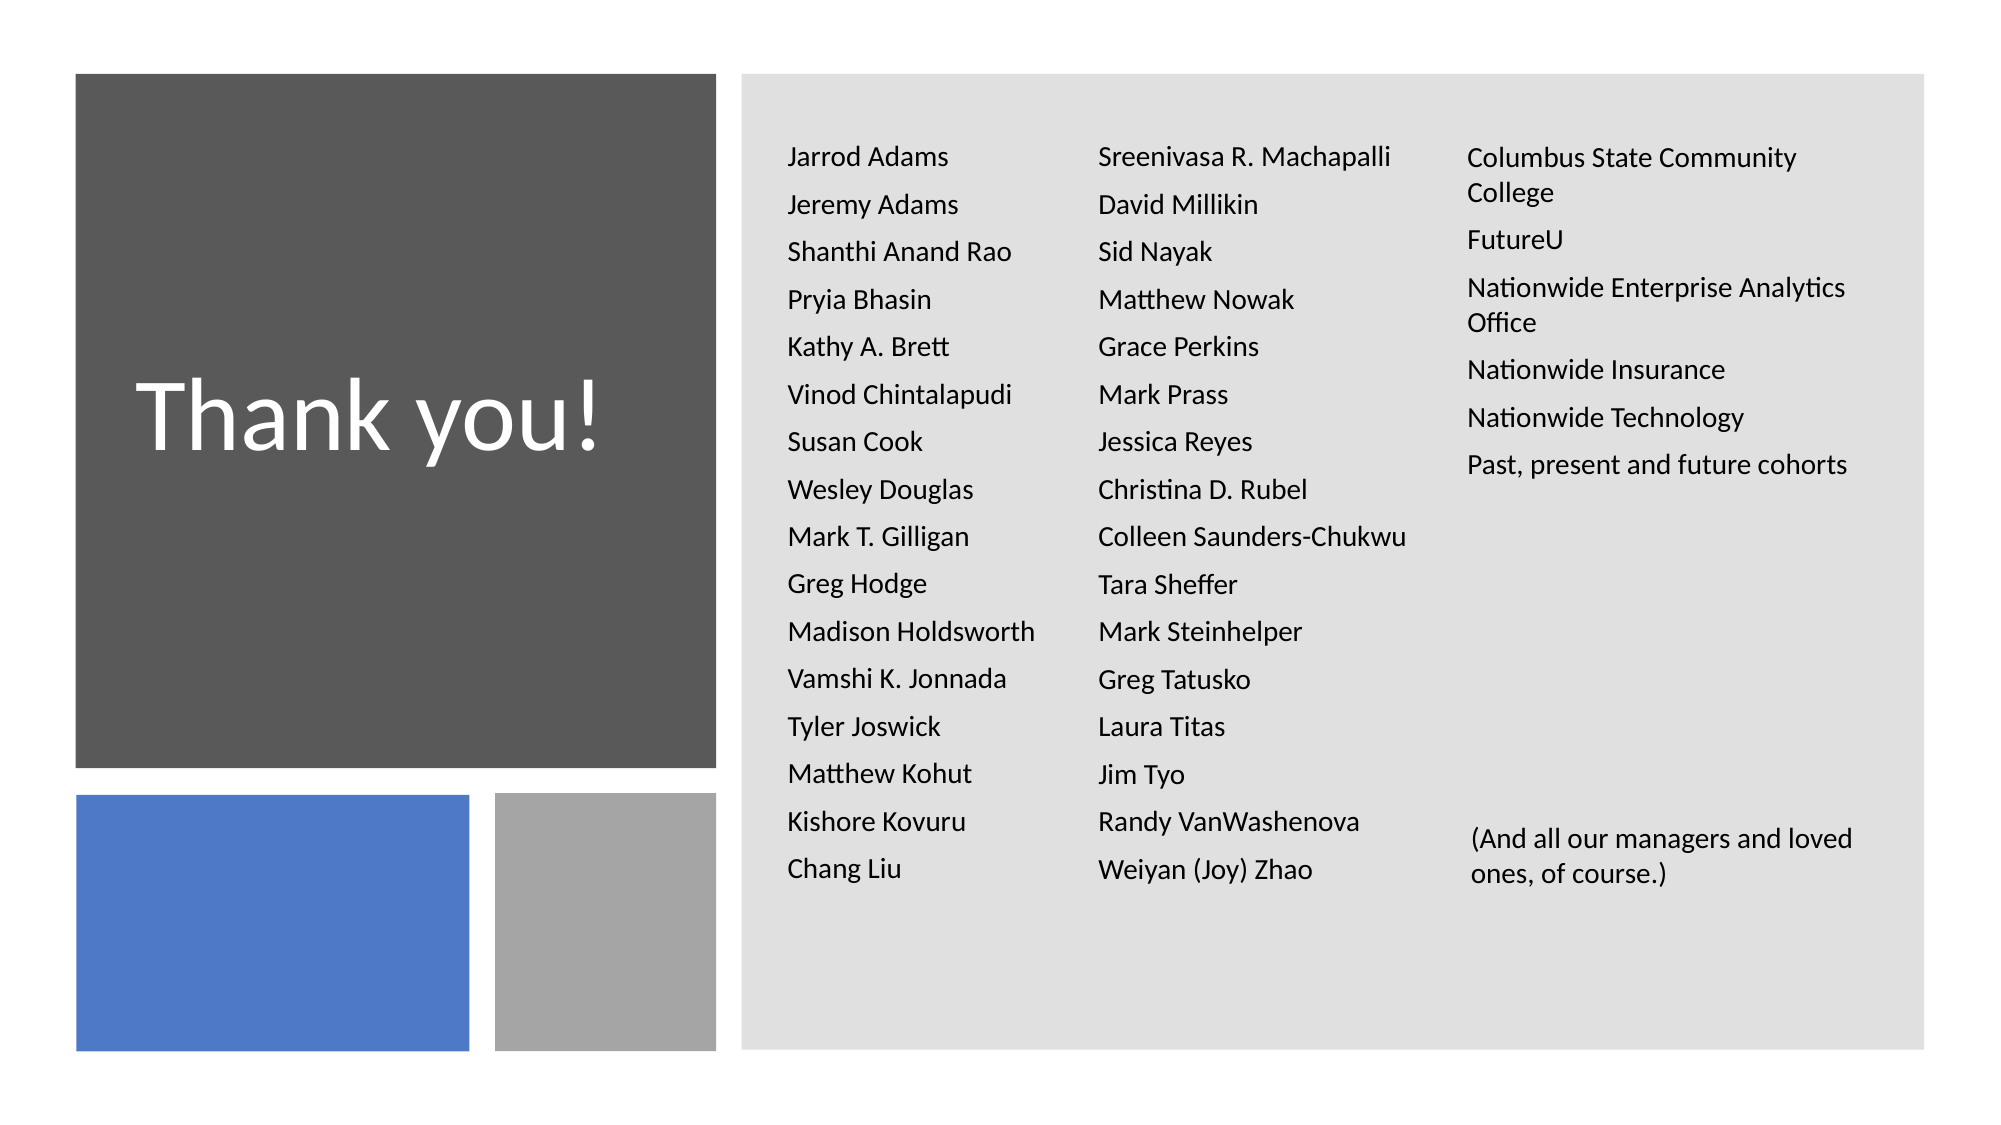

Jarrod Adams
Jeremy Adams
Shanthi Anand Rao
Pryia Bhasin
Kathy A. Brett
Vinod Chintalapudi
Susan Cook
Wesley Douglas
Mark T. Gilligan
Greg Hodge
Madison Holdsworth
Vamshi K. Jonnada
Tyler Joswick
Matthew Kohut
Kishore Kovuru
Chang Liu

Sreenivasa R. Machapalli
David Millikin
Sid Nayak
Matthew Nowak
Grace Perkins
Mark Prass
Jessica Reyes
Christina D. Rubel
Colleen Saunders-Chukwu
Tara Sheffer
Mark Steinhelper
Greg Tatusko
Laura Titas
Jim Tyo
Randy VanWashenova
Weiyan (Joy) Zhao

Columbus State Community College
FutureU
Nationwide Enterprise Analytics Office
Nationwide Insurance
Nationwide Technology
Past, present and future cohorts

# Thank you!

(And all our managers and loved ones, of course.)